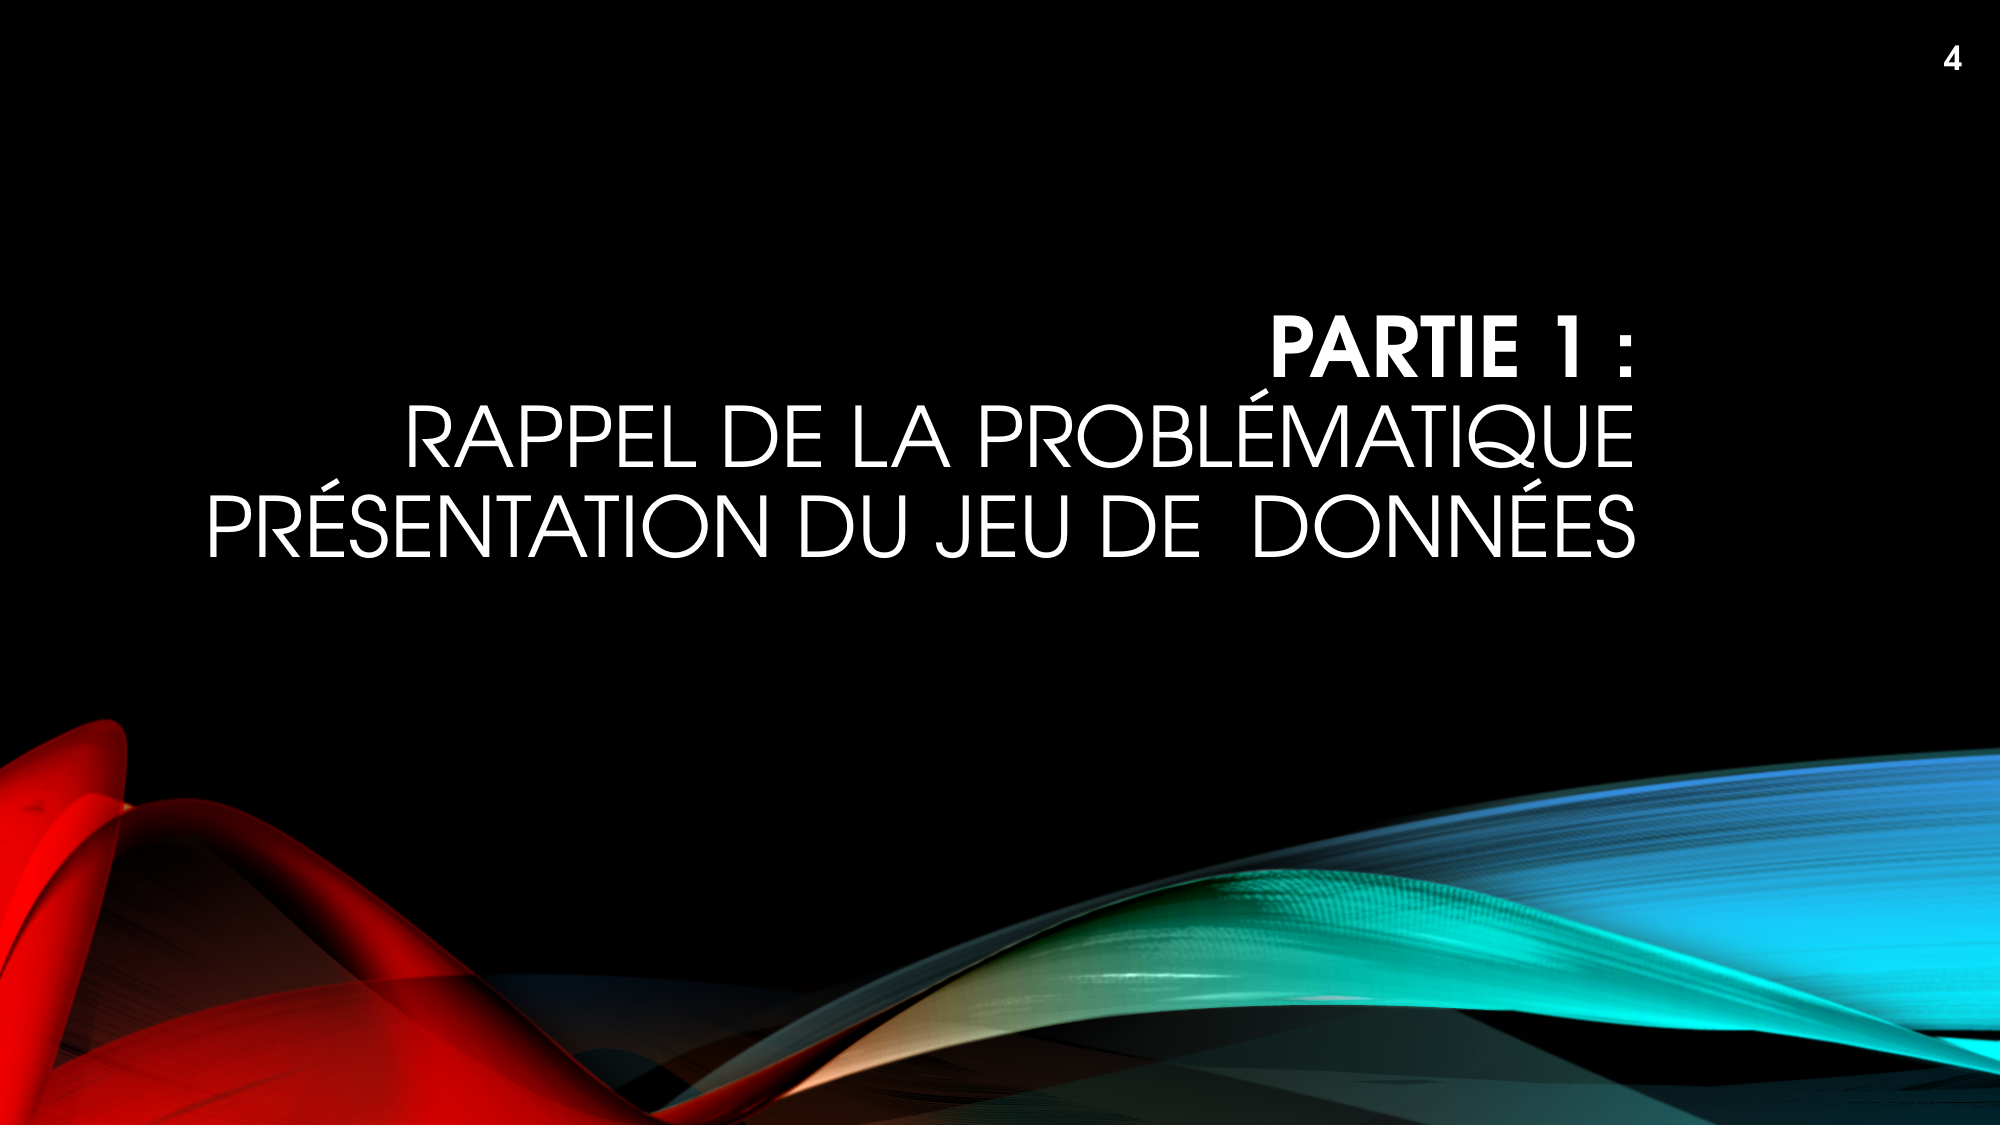

4
# Partie 1 : Rappel de la Problématique Présentation du jeu de  données